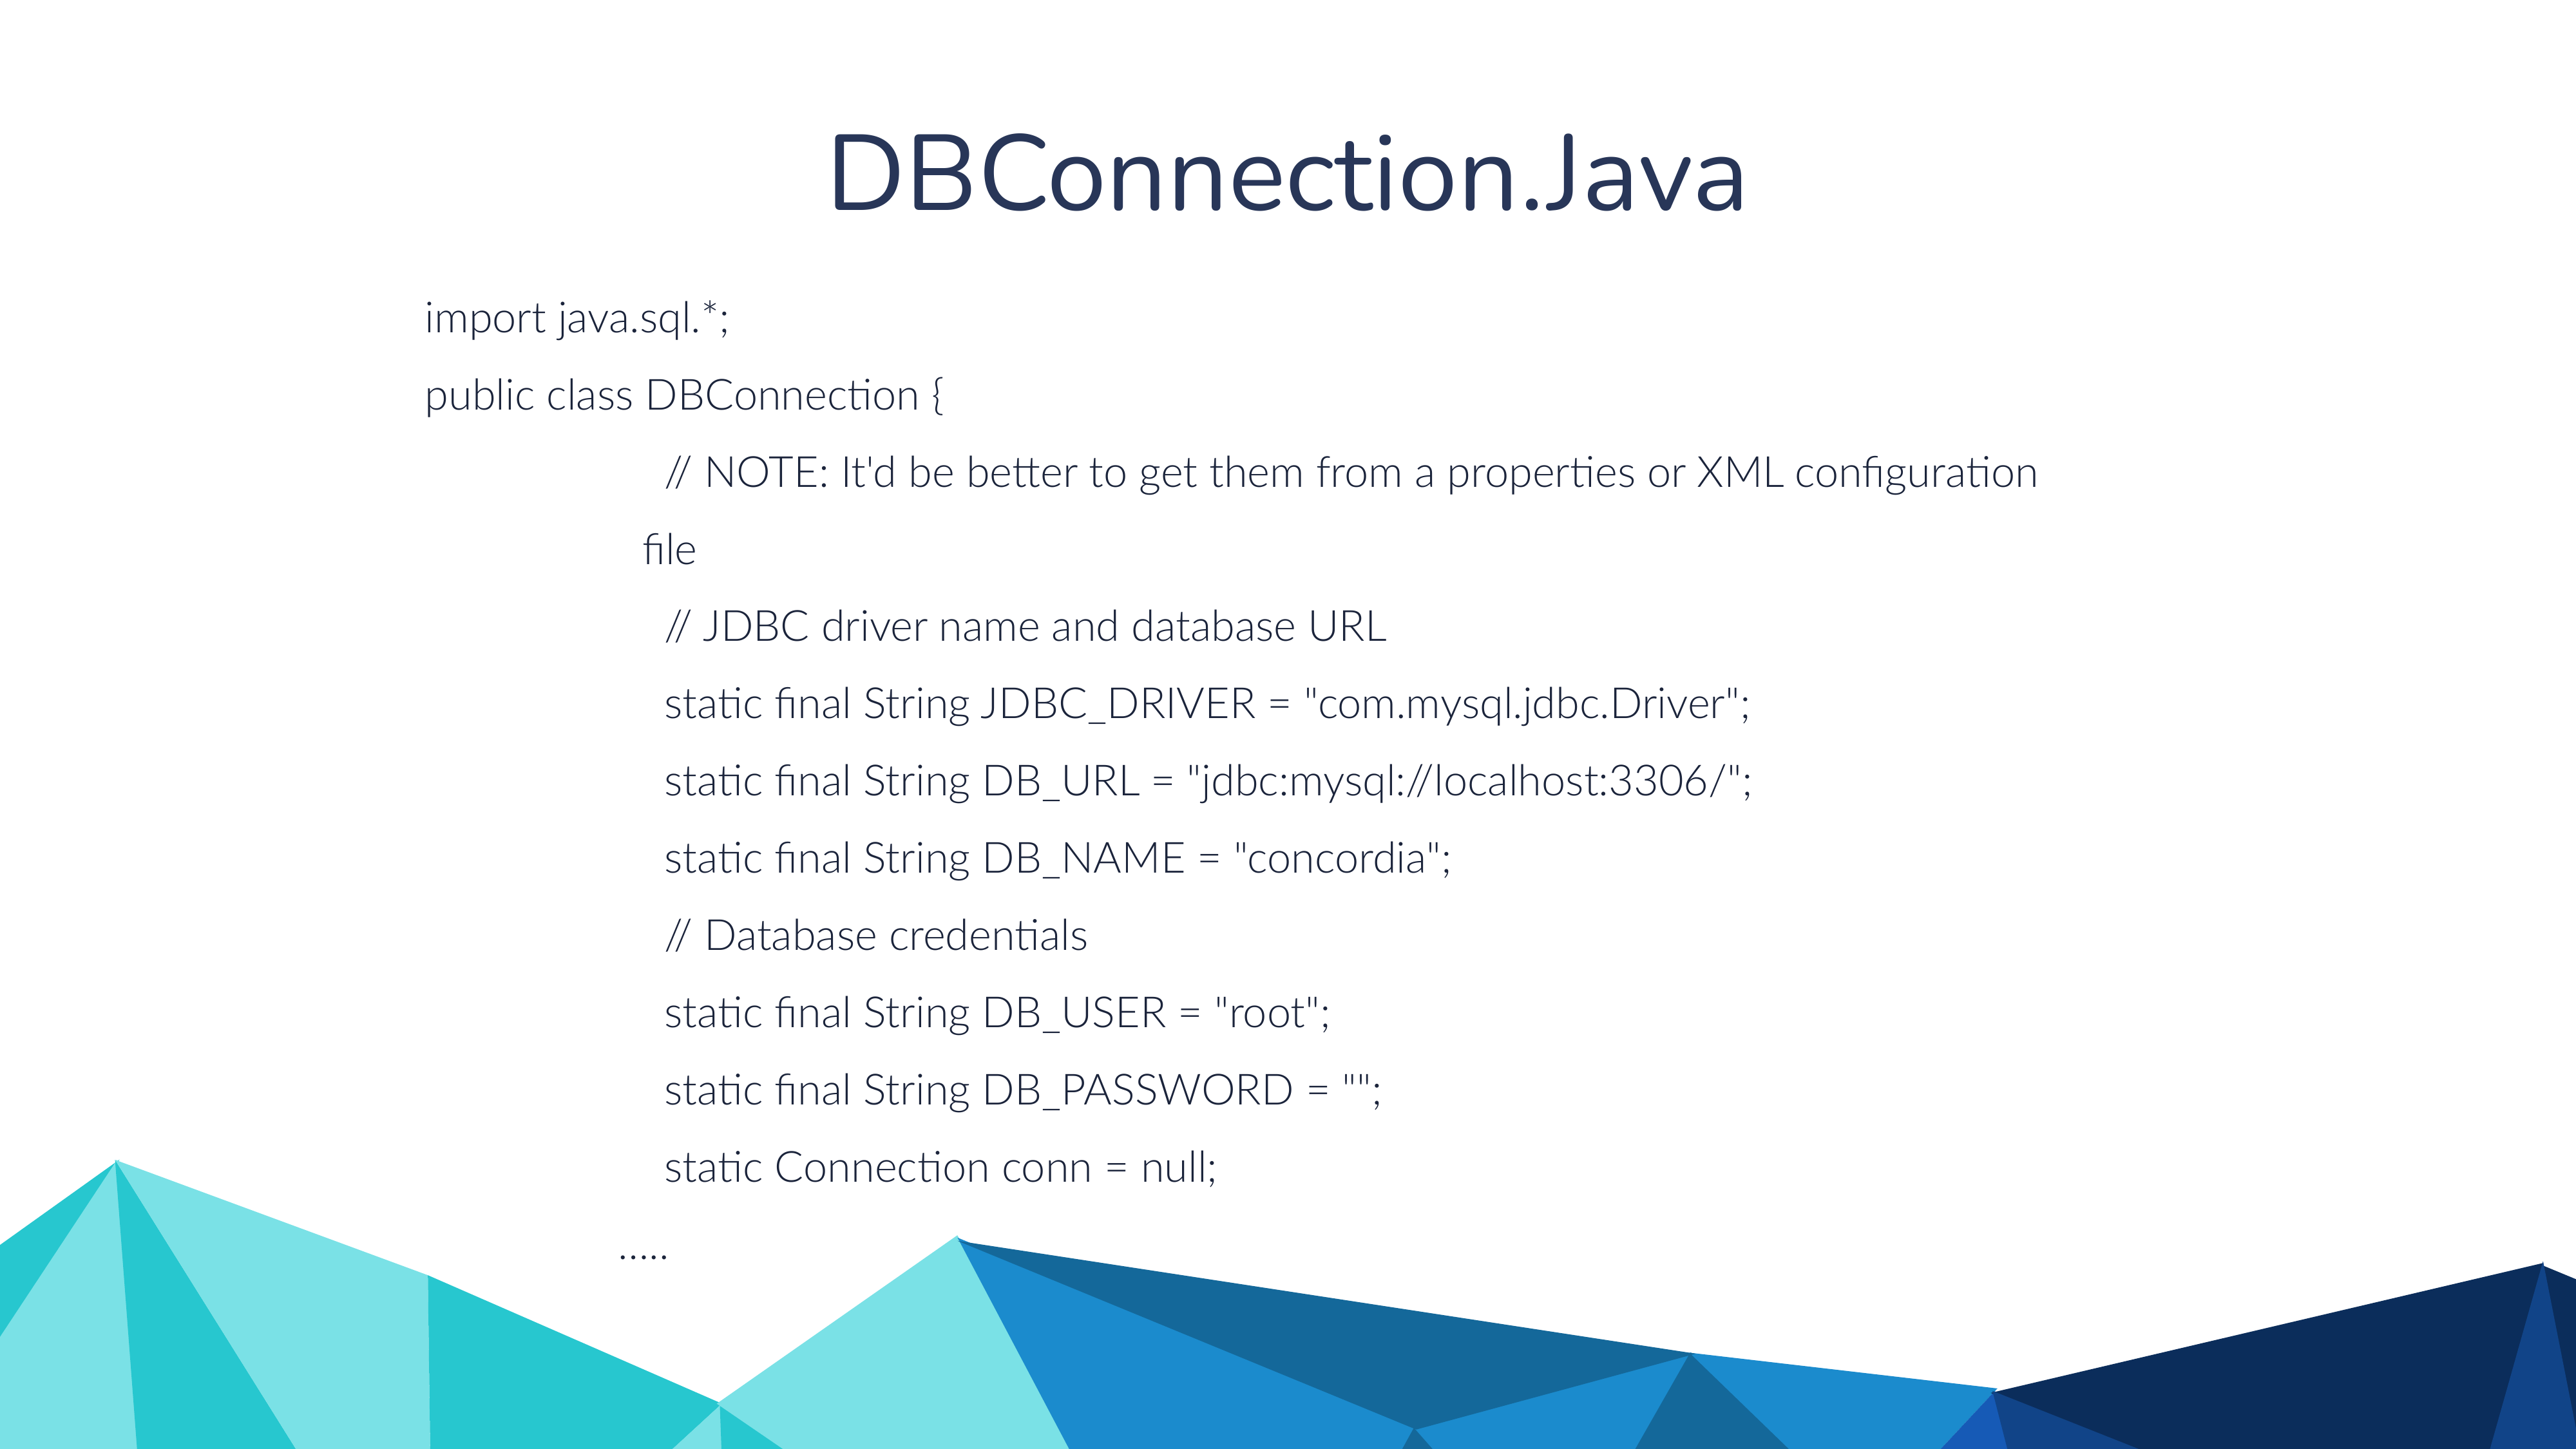

DBConnection.Java
import java.sql.*;
public class DBConnection {
    // NOTE: It'd be better to get them from a properties or XML configuration file
    // JDBC driver name and database URL
    static final String JDBC_DRIVER = "com.mysql.jdbc.Driver";
    static final String DB_URL = "jdbc:mysql://localhost:3306/";
    static final String DB_NAME = "concordia";
    // Database credentials
    static final String DB_USER = "root";
    static final String DB_PASSWORD = "";
    static Connection conn = null;
…..